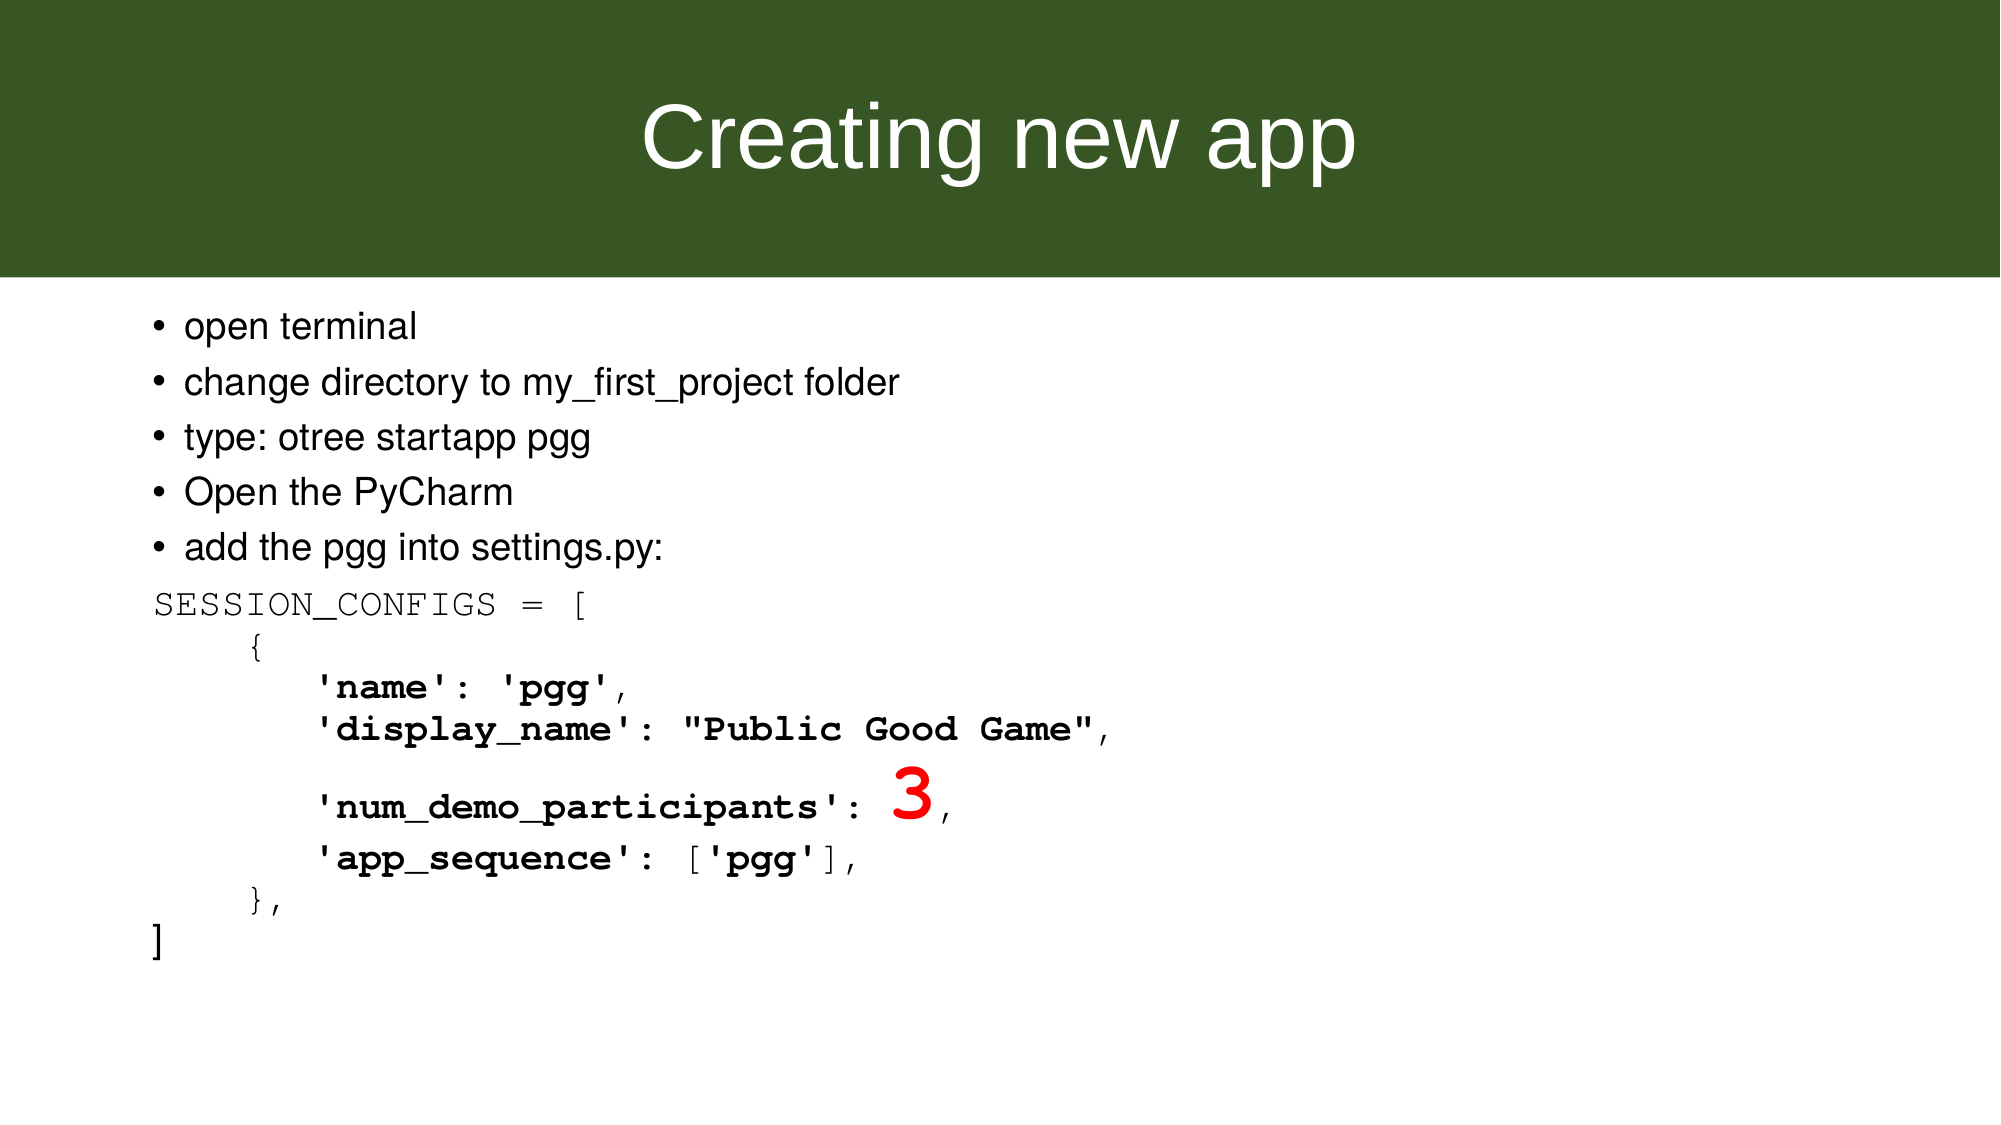

# Creating new app
open terminal
change directory to my_first_project folder
type: otree startapp pgg
Open the PyCharm
add the pgg into settings.py:
SESSION_CONFIGS = [
    {
       'name': 'pgg',
       'display_name': "Public Good Game",
       'num_demo_participants': 3,
       'app_sequence': ['pgg'],
    },
]